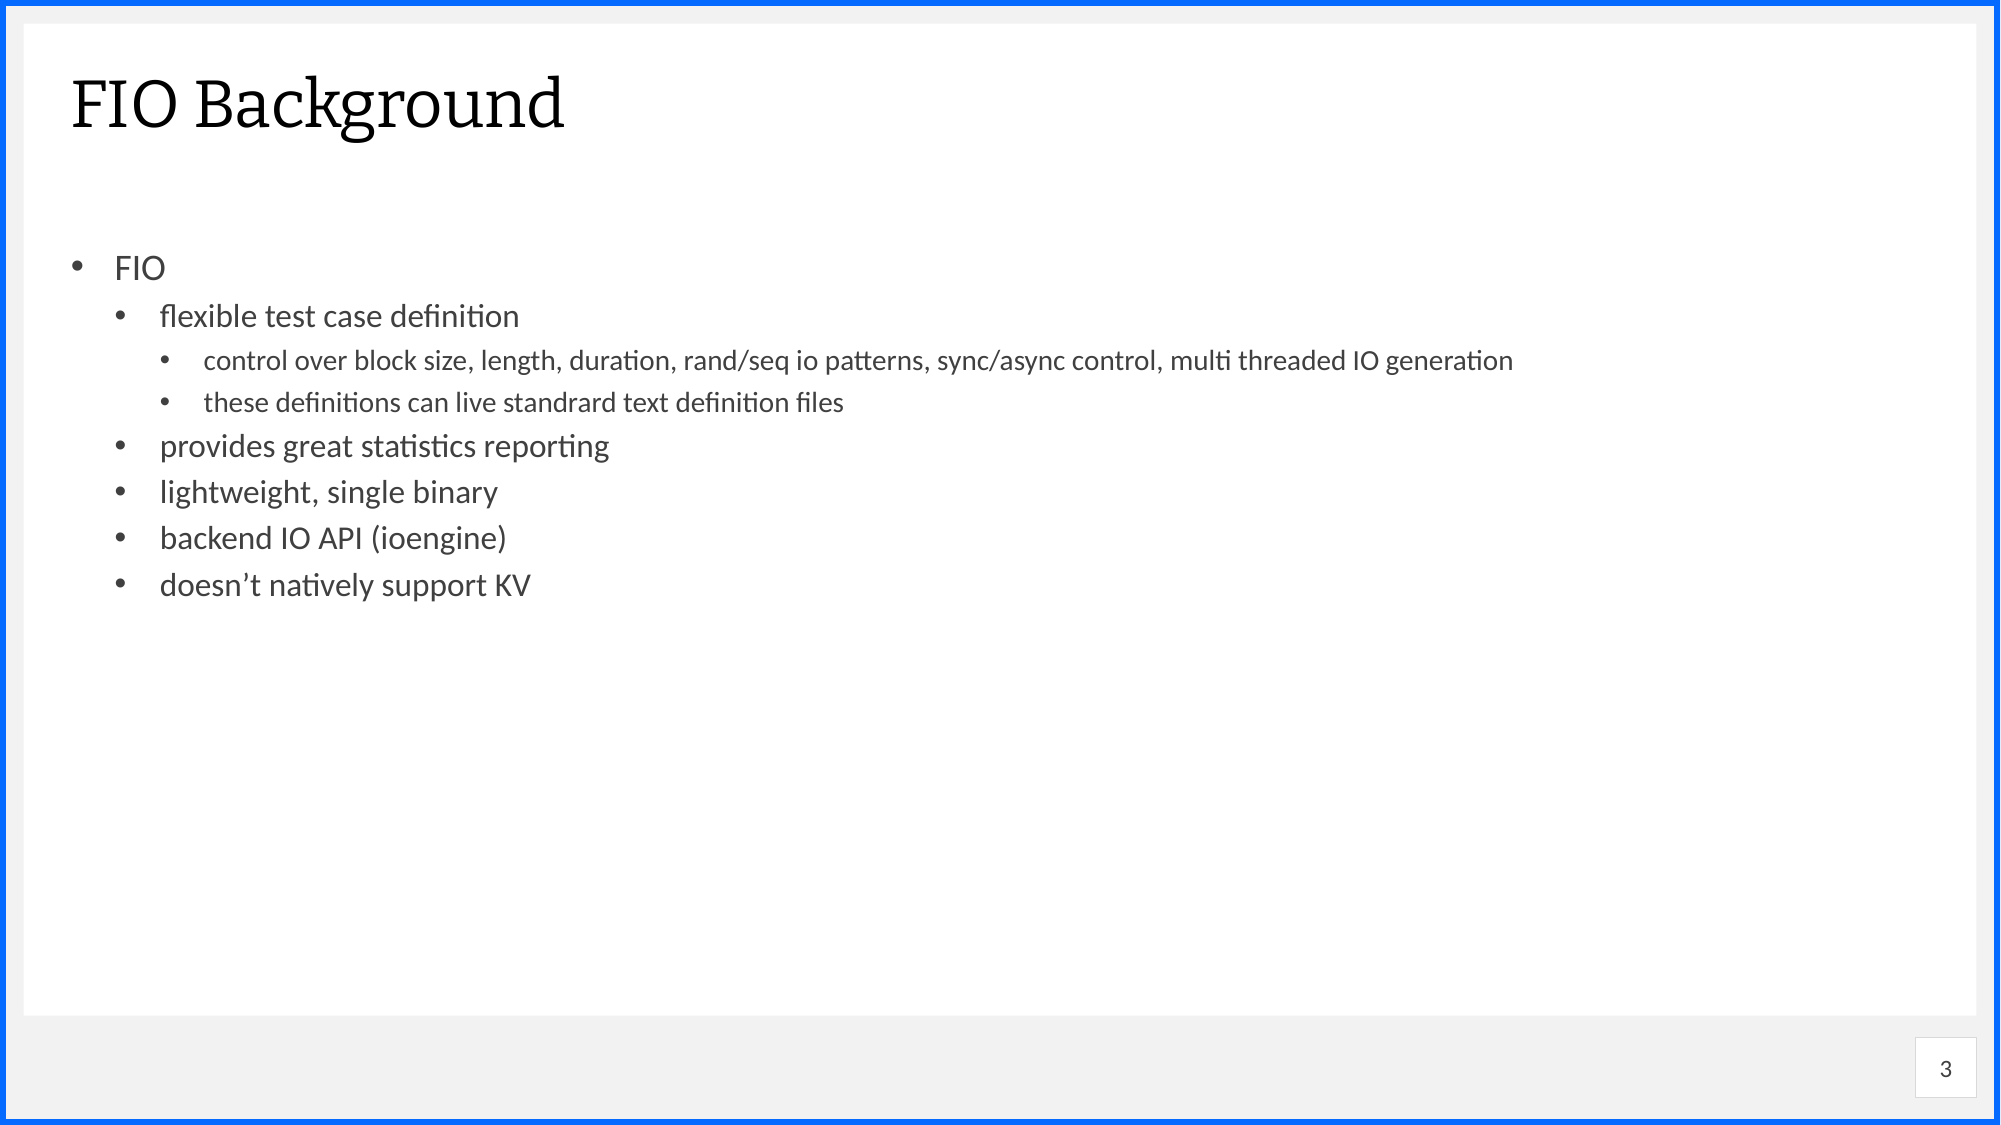

# FIO Background
FIO
flexible test case definition
control over block size, length, duration, rand/seq io patterns, sync/async control, multi threaded IO generation
these definitions can live standrard text definition files
provides great statistics reporting
lightweight, single binary
backend IO API (ioengine)
doesn’t natively support KV

3